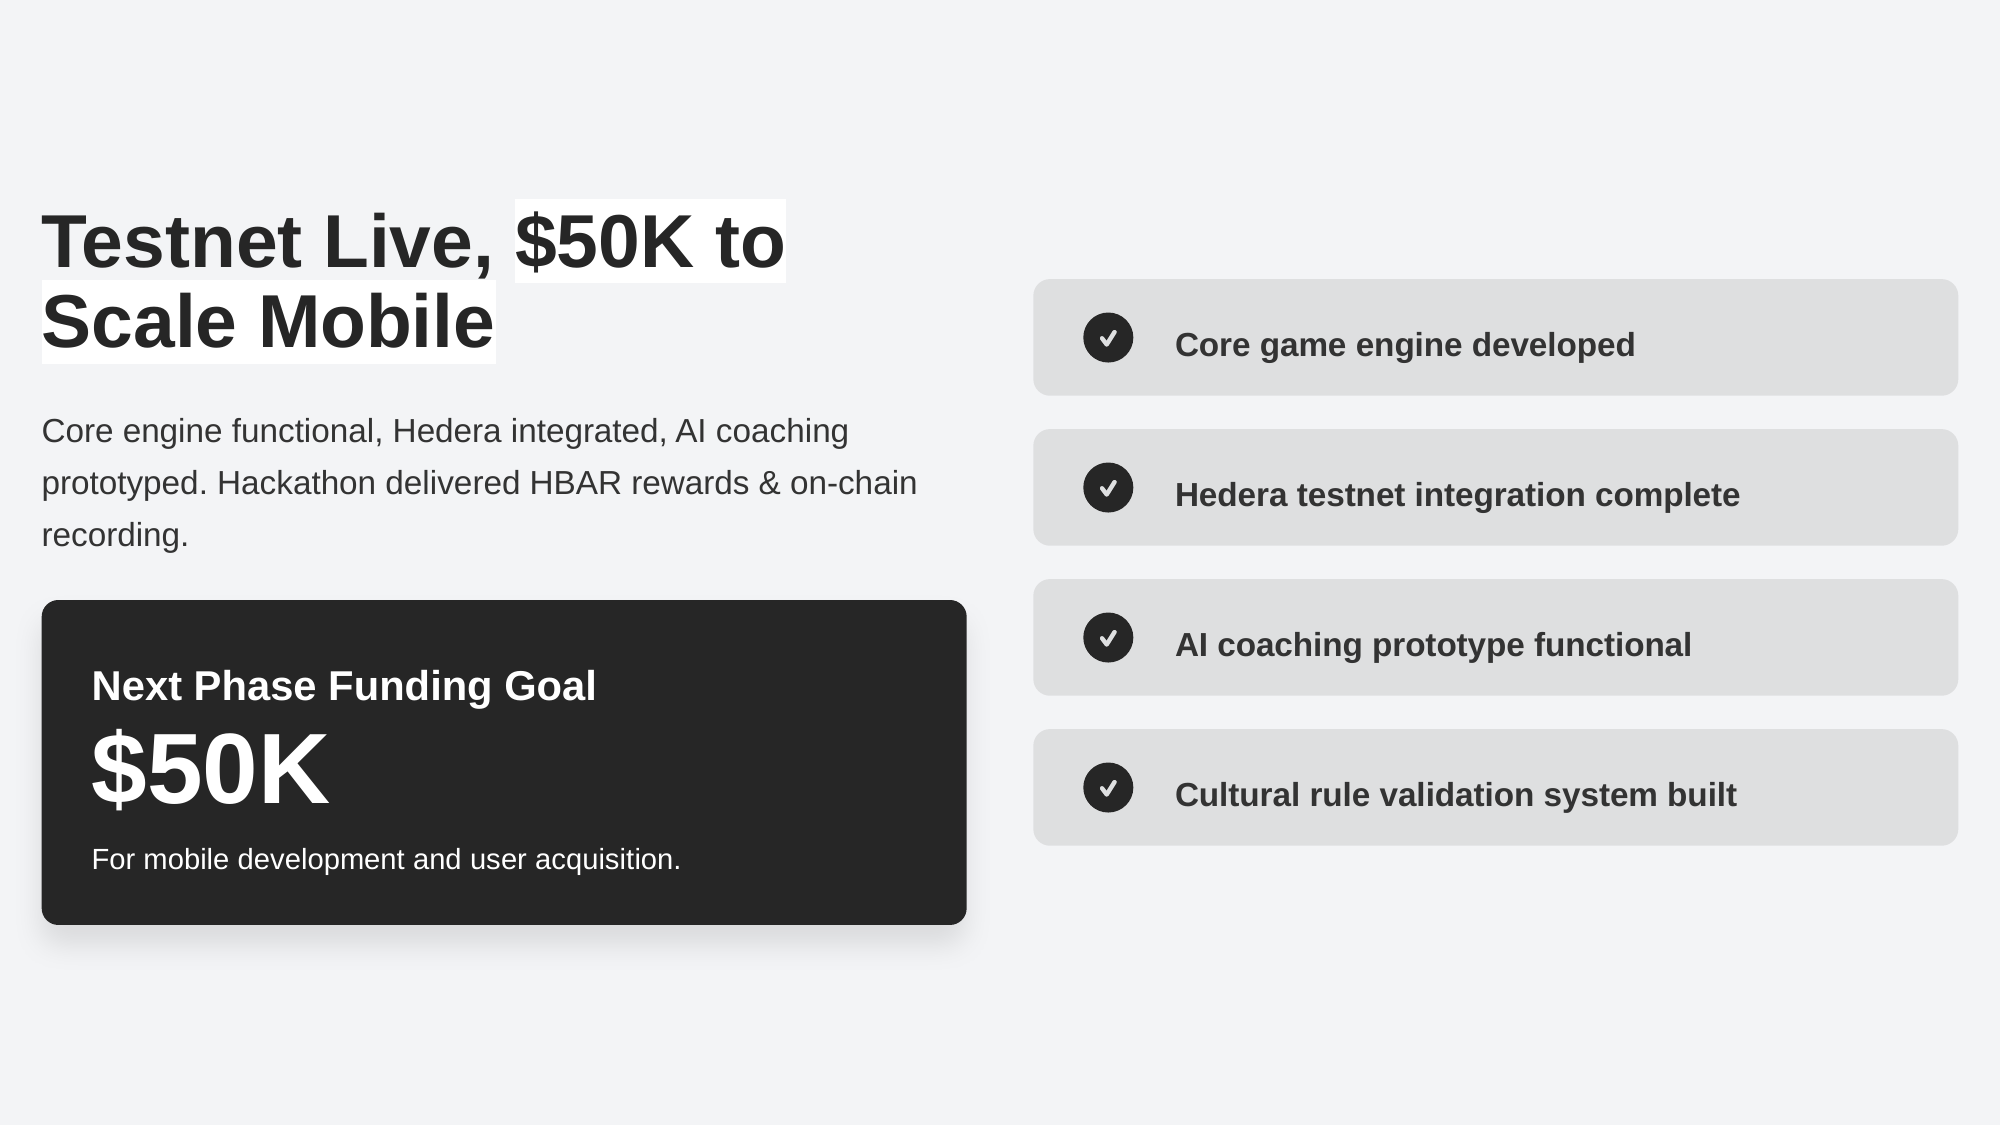

Testnet Live, $50K to Scale Mobile

Core game engine developed
Core engine functional, Hedera integrated, AI coaching prototyped. Hackathon delivered HBAR rewards & on-chain recording.

Hedera testnet integration complete

AI coaching prototype functional
Next Phase Funding Goal
$50K

Cultural rule validation system built
For mobile development and user acquisition.